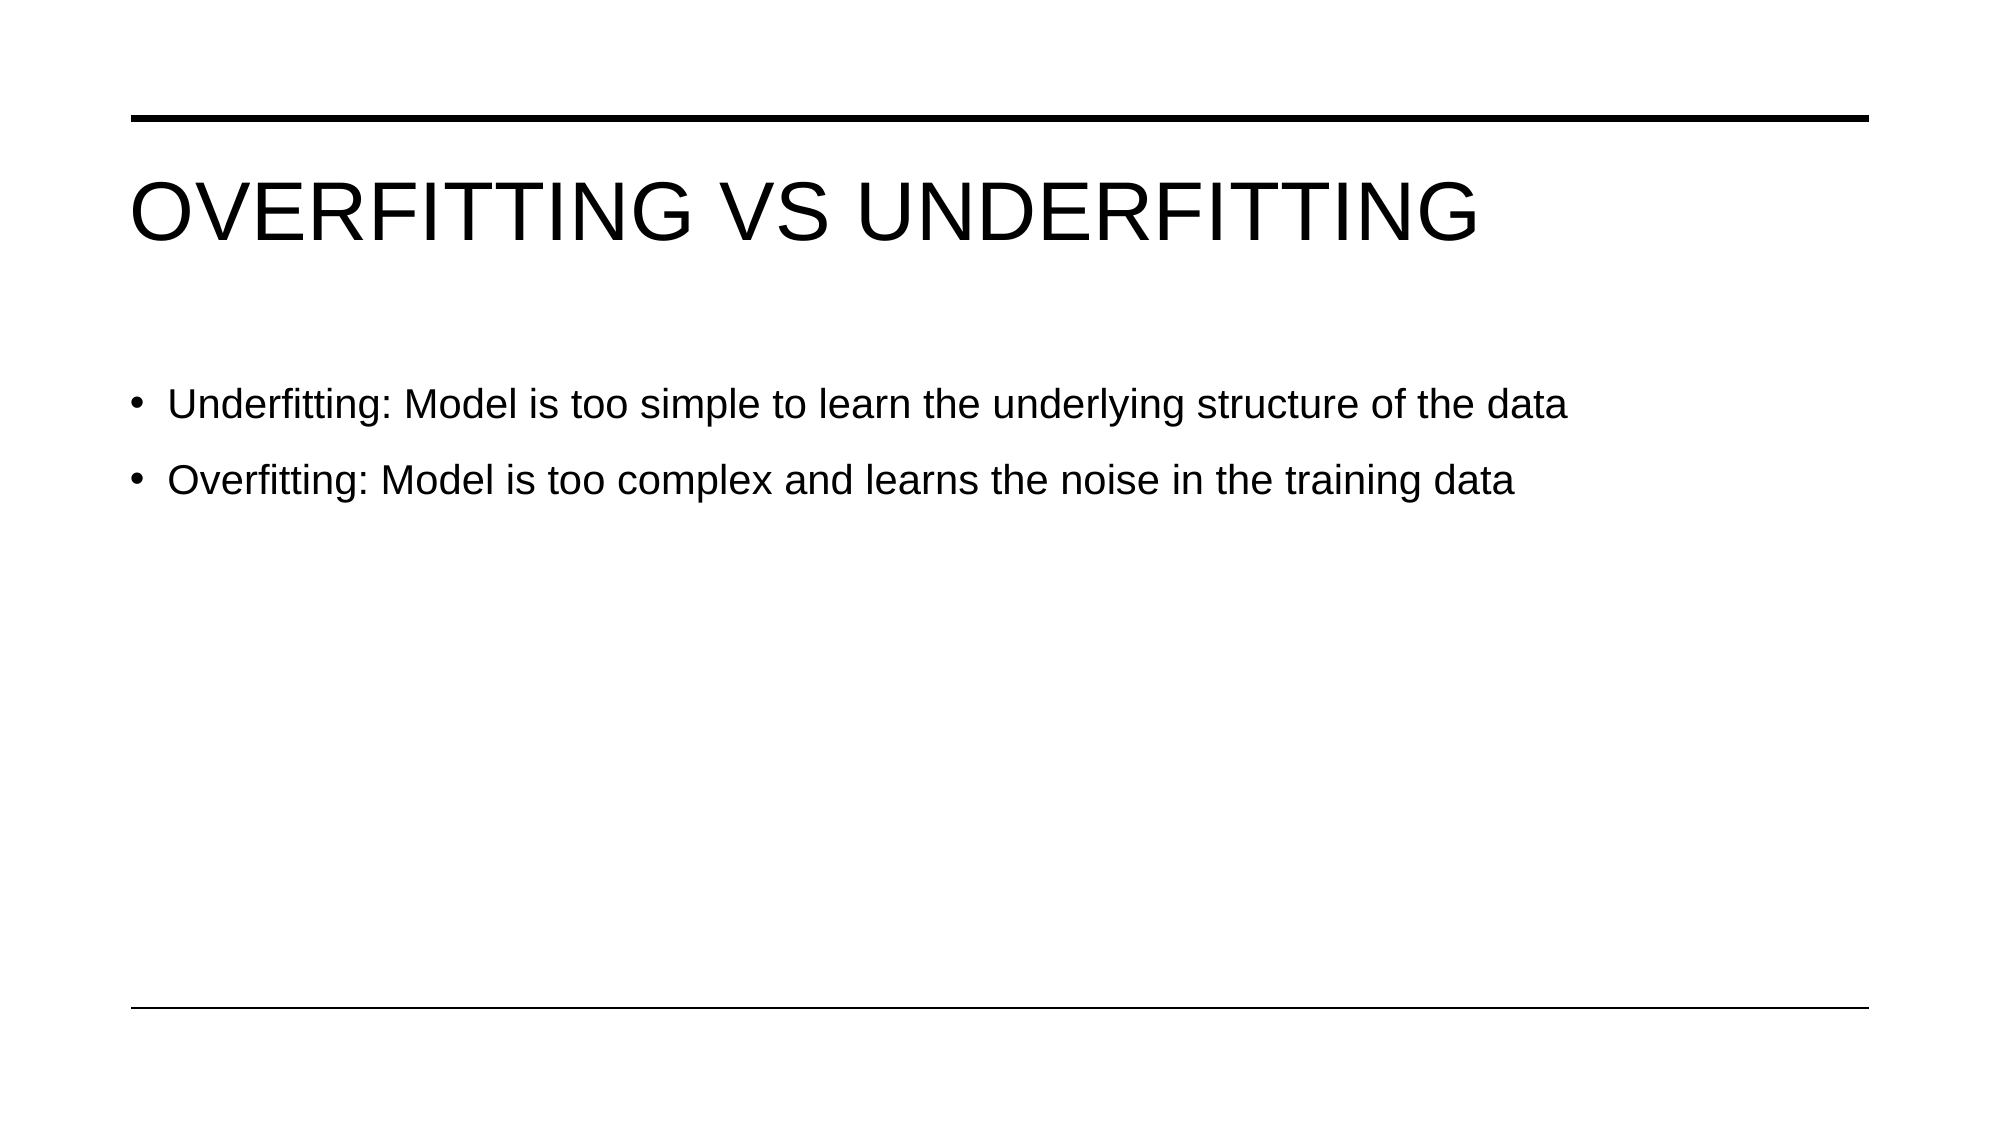

# Overfitting vs Underfitting
Underfitting: Model is too simple to learn the underlying structure of the data
Overfitting: Model is too complex and learns the noise in the training data